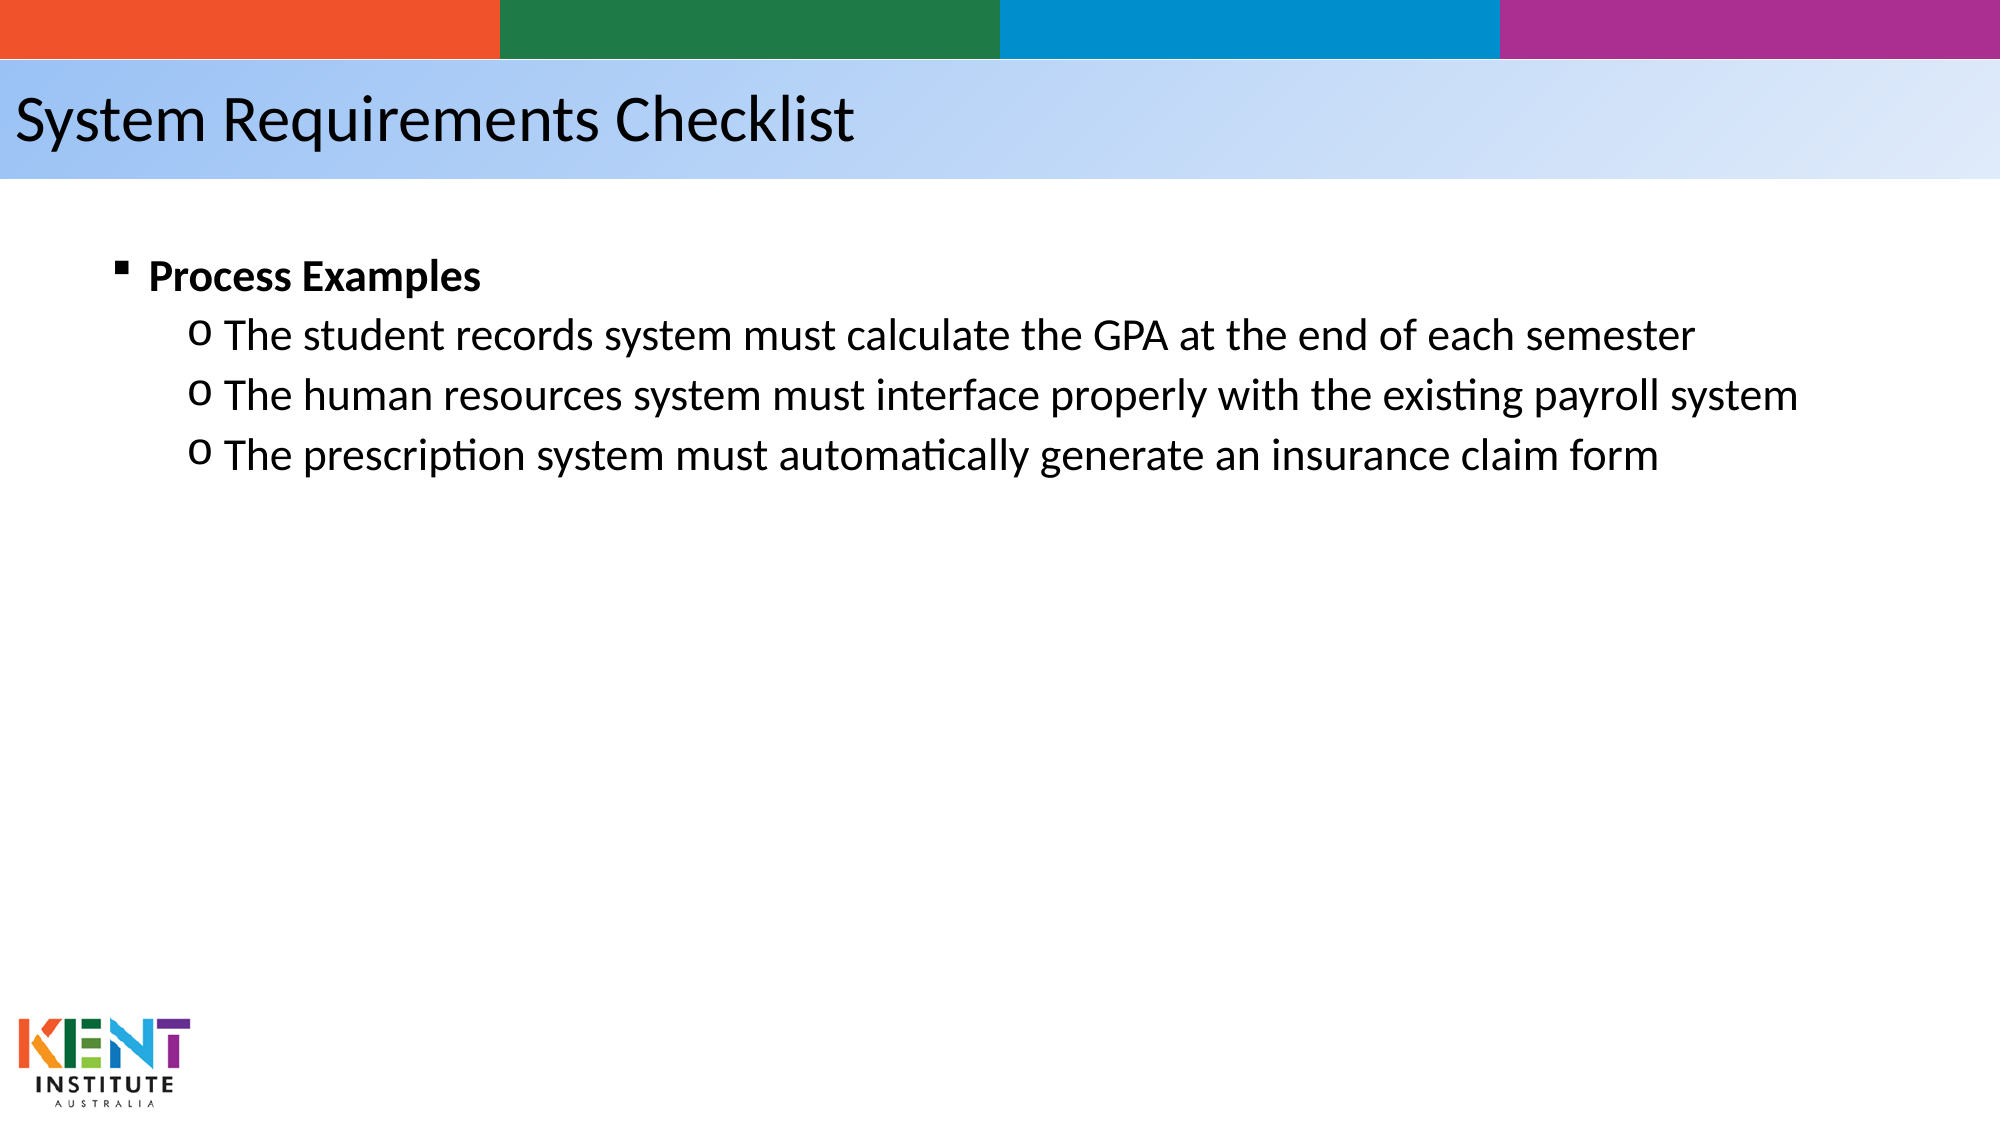

# System Requirements Checklist
Process Examples
The student records system must calculate the GPA at the end of each semester
The human resources system must interface properly with the existing payroll system
The prescription system must automatically generate an insurance claim form
27